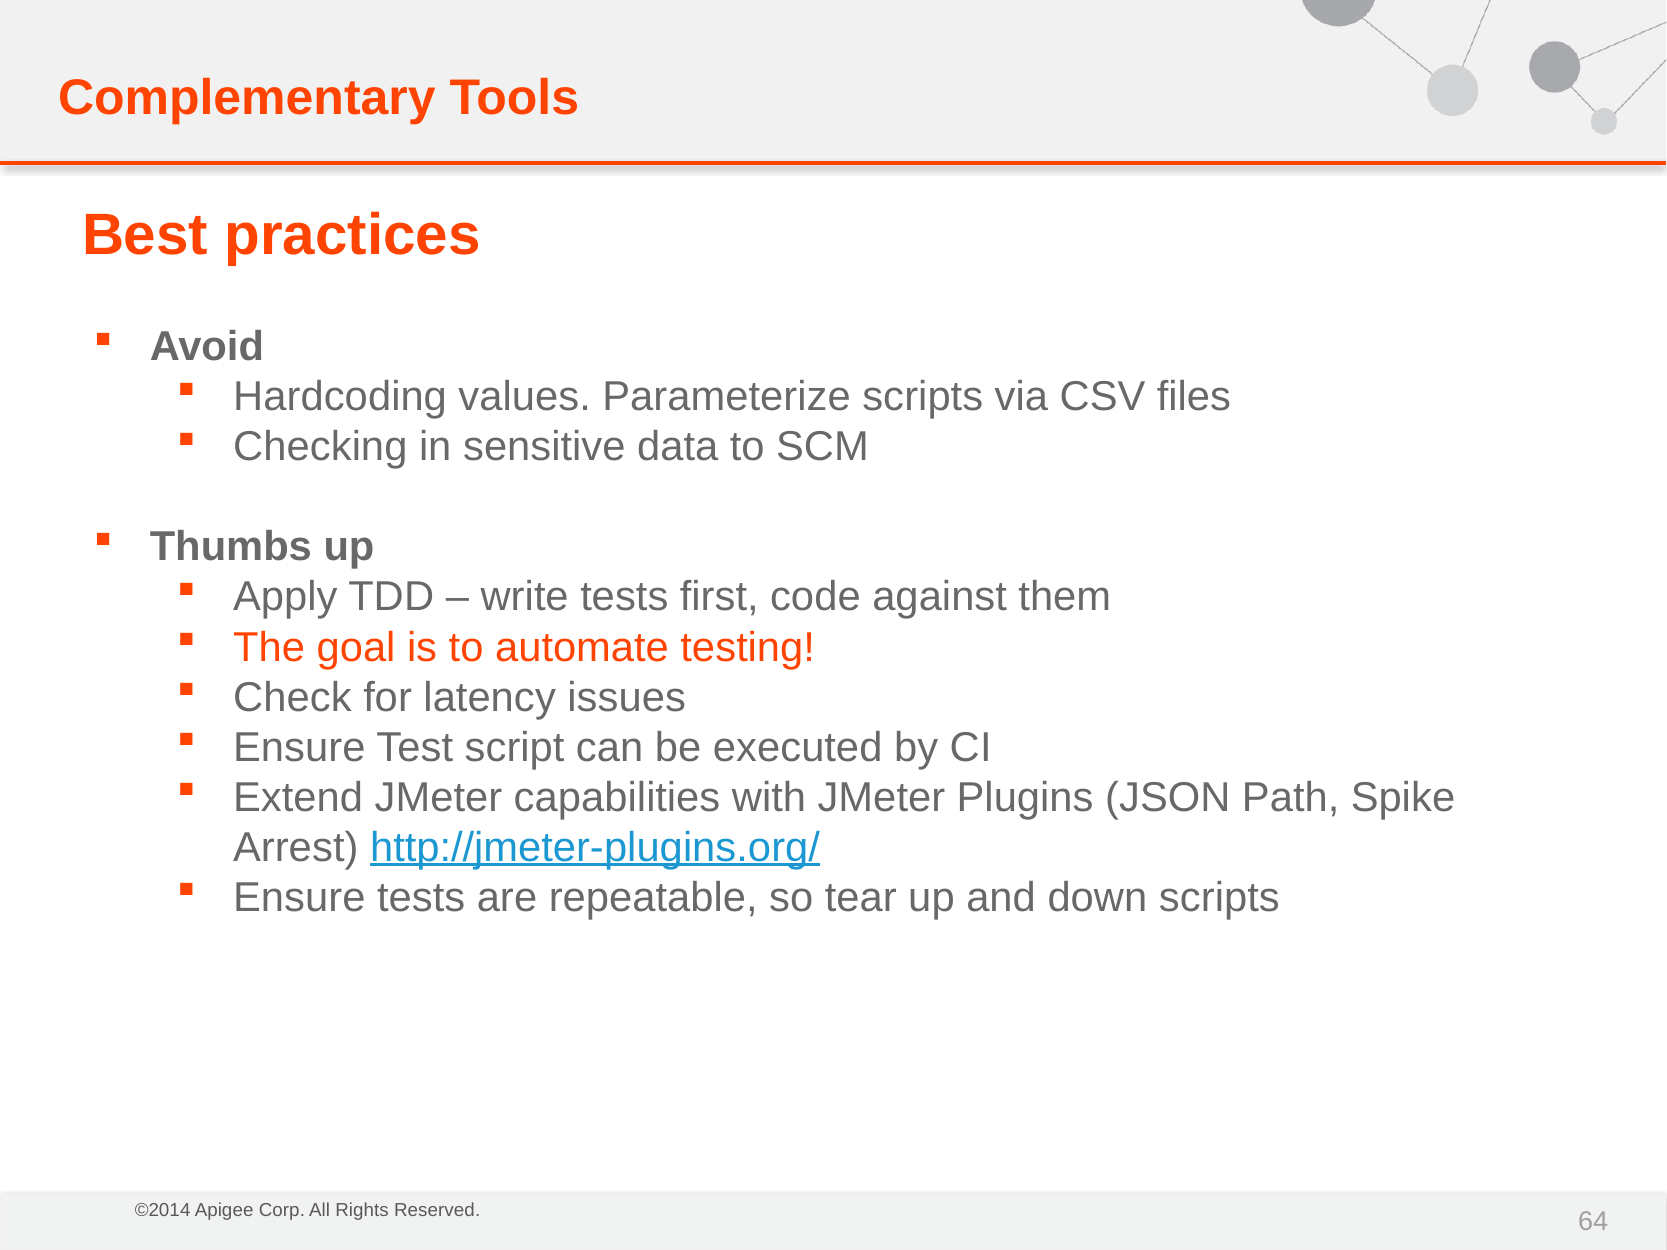

Complementary Tools
Best practices
Avoid
Hardcoding values. Parameterize scripts via CSV files
Checking in sensitive data to SCM

Thumbs up
Apply TDD – write tests first, code against them
The goal is to automate testing!
Check for latency issues
Ensure Test script can be executed by CI
Extend JMeter capabilities with JMeter Plugins (JSON Path, Spike Arrest) http://jmeter-plugins.org/
Ensure tests are repeatable, so tear up and down scripts
64